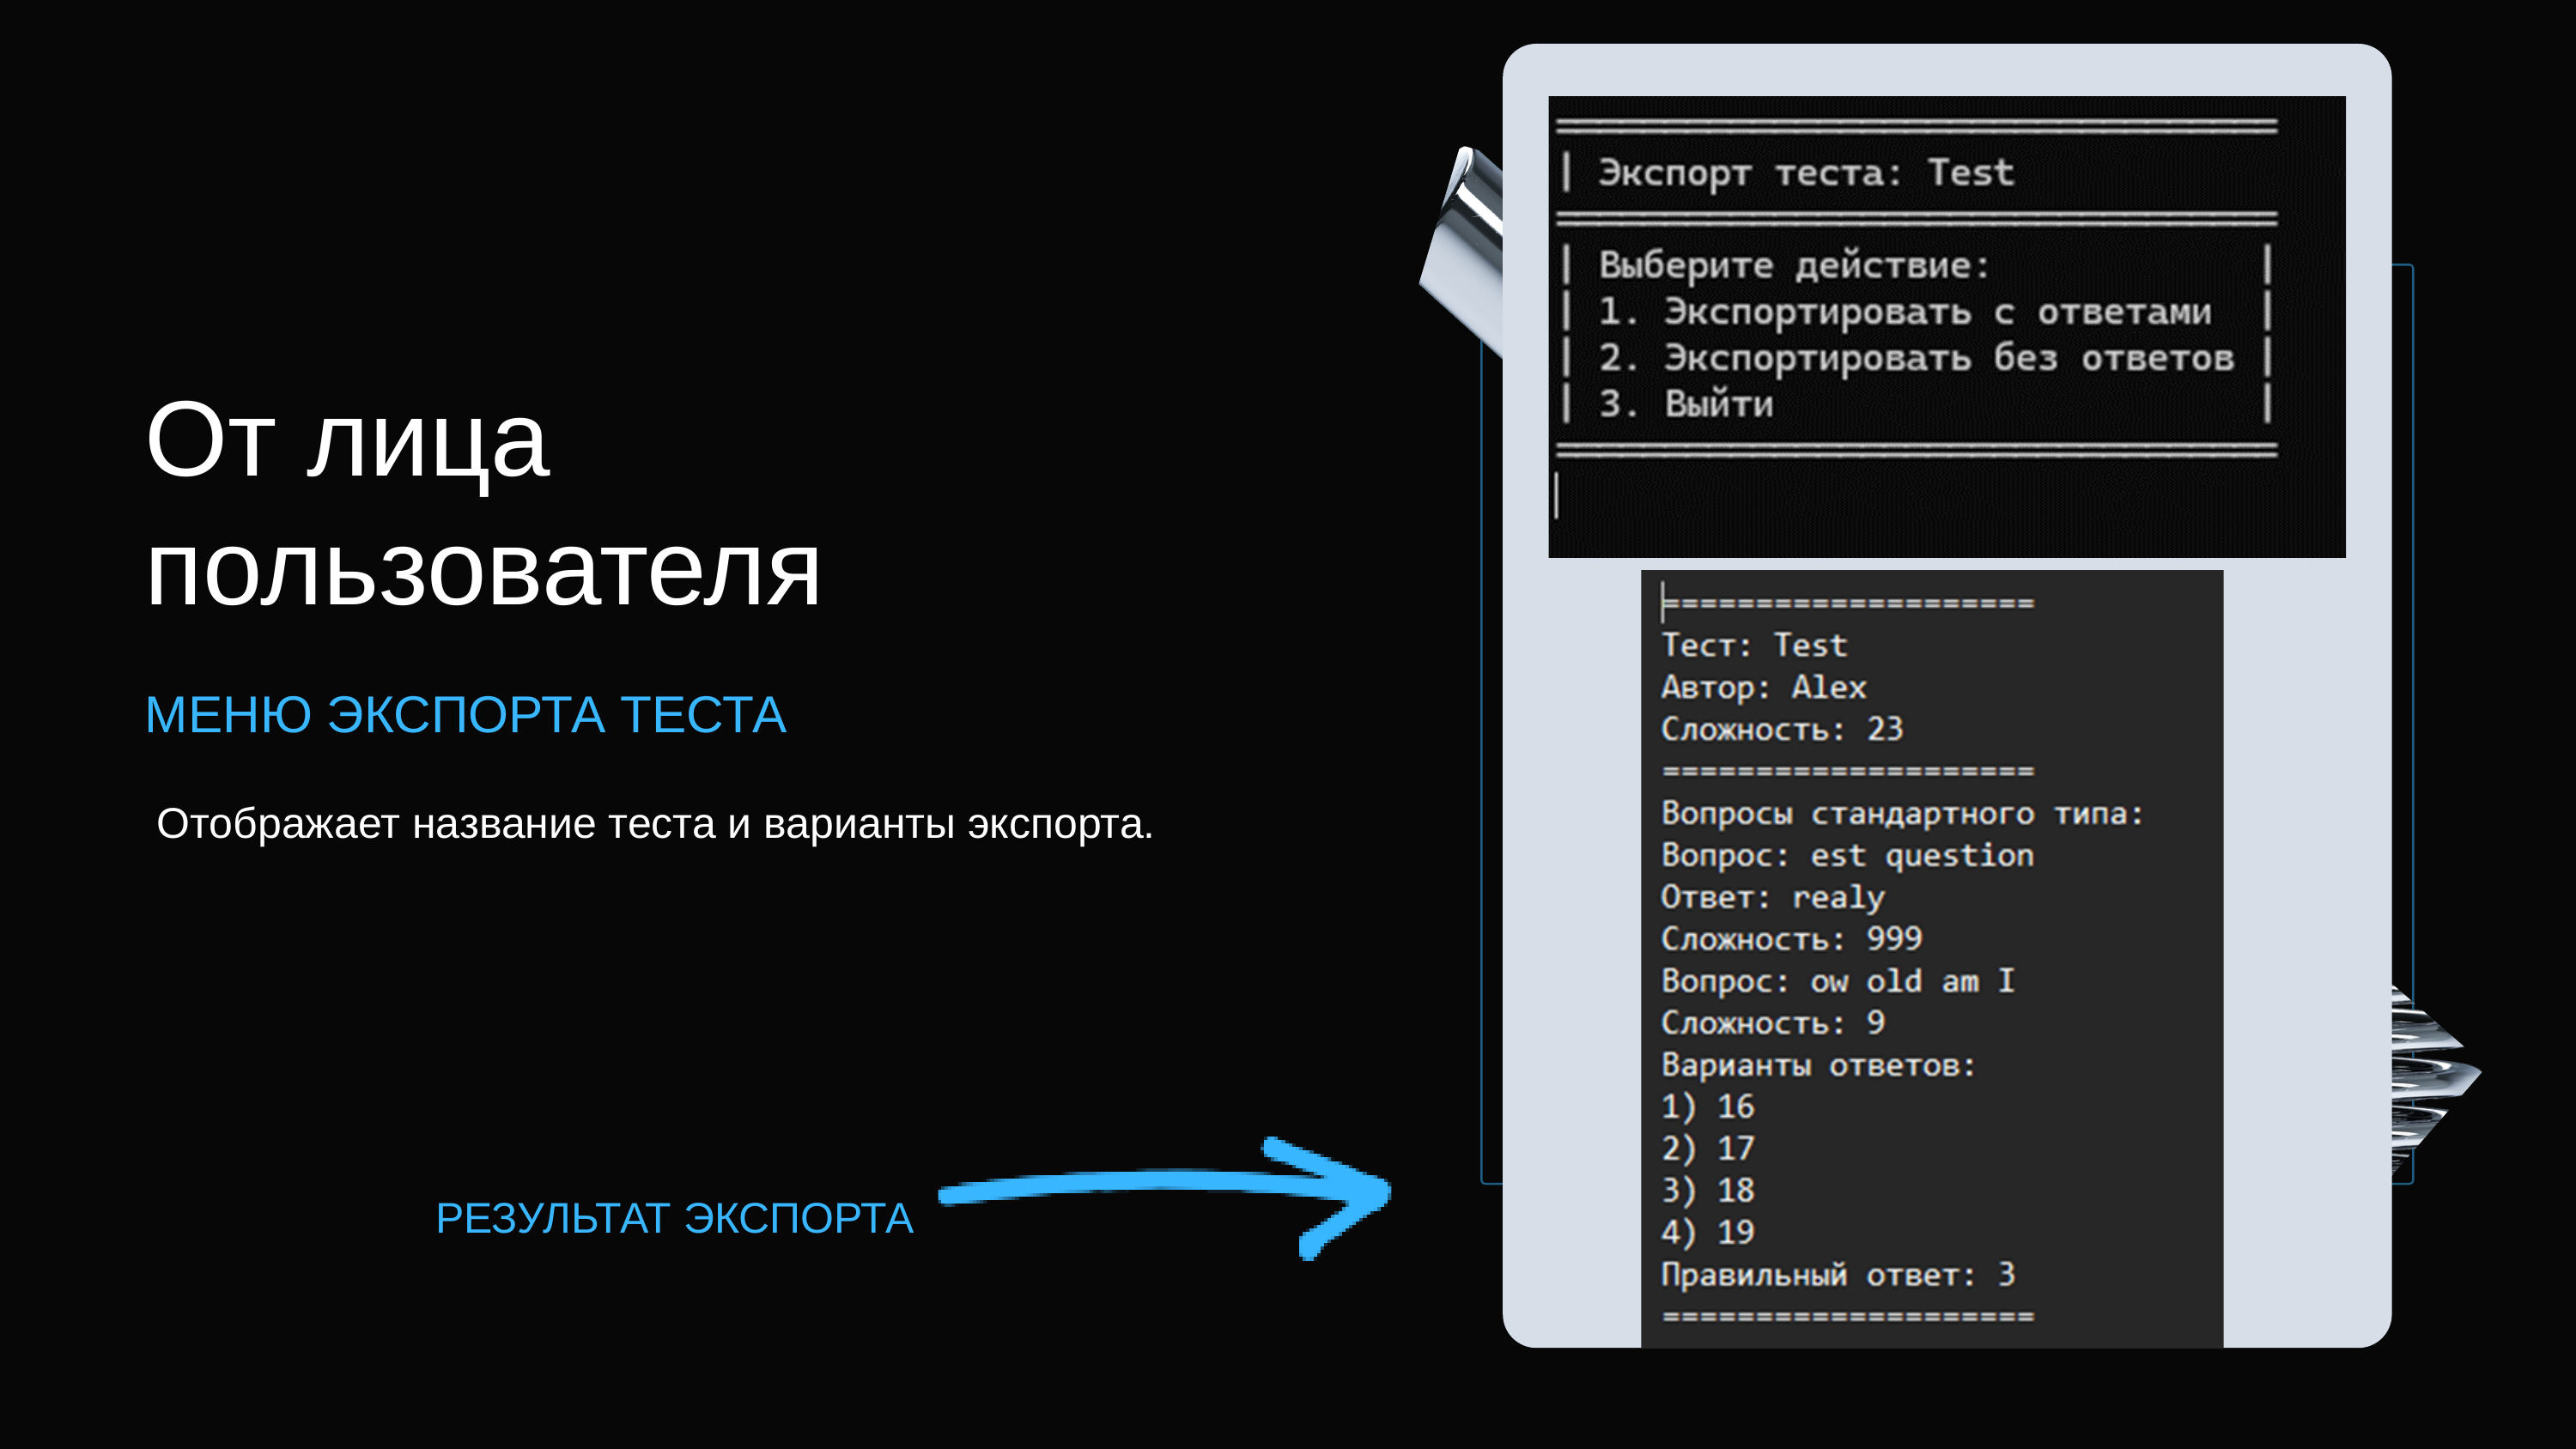

От лица пользователя
МЕНЮ ЭКСПОРТА ТЕСТА
 Отображает название теста и варианты экспорта.

РЕЗУЛЬТАТ ЭКСПОРТА